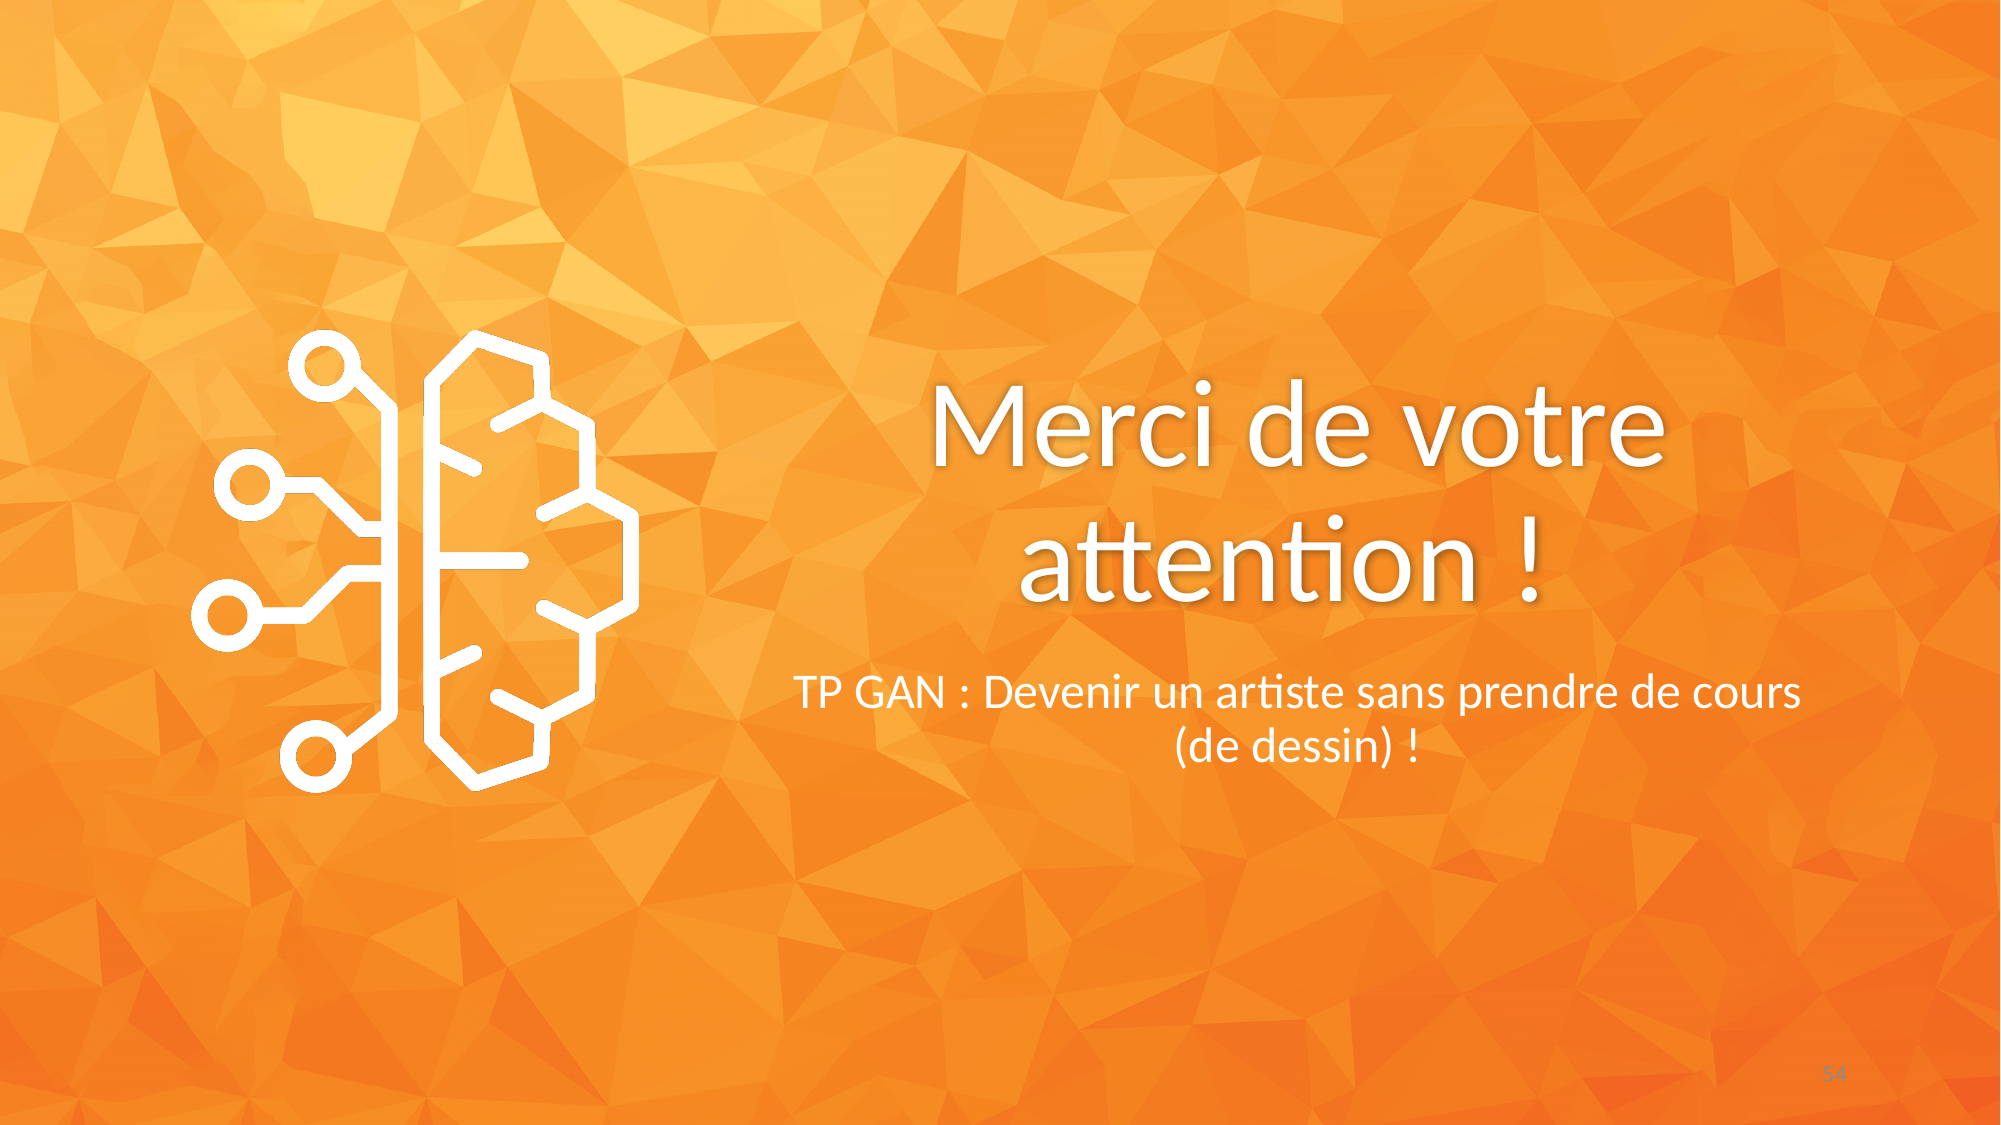

# Merci de votre attention !
TP GAN : Devenir un artiste sans prendre de cours (de dessin) !
54